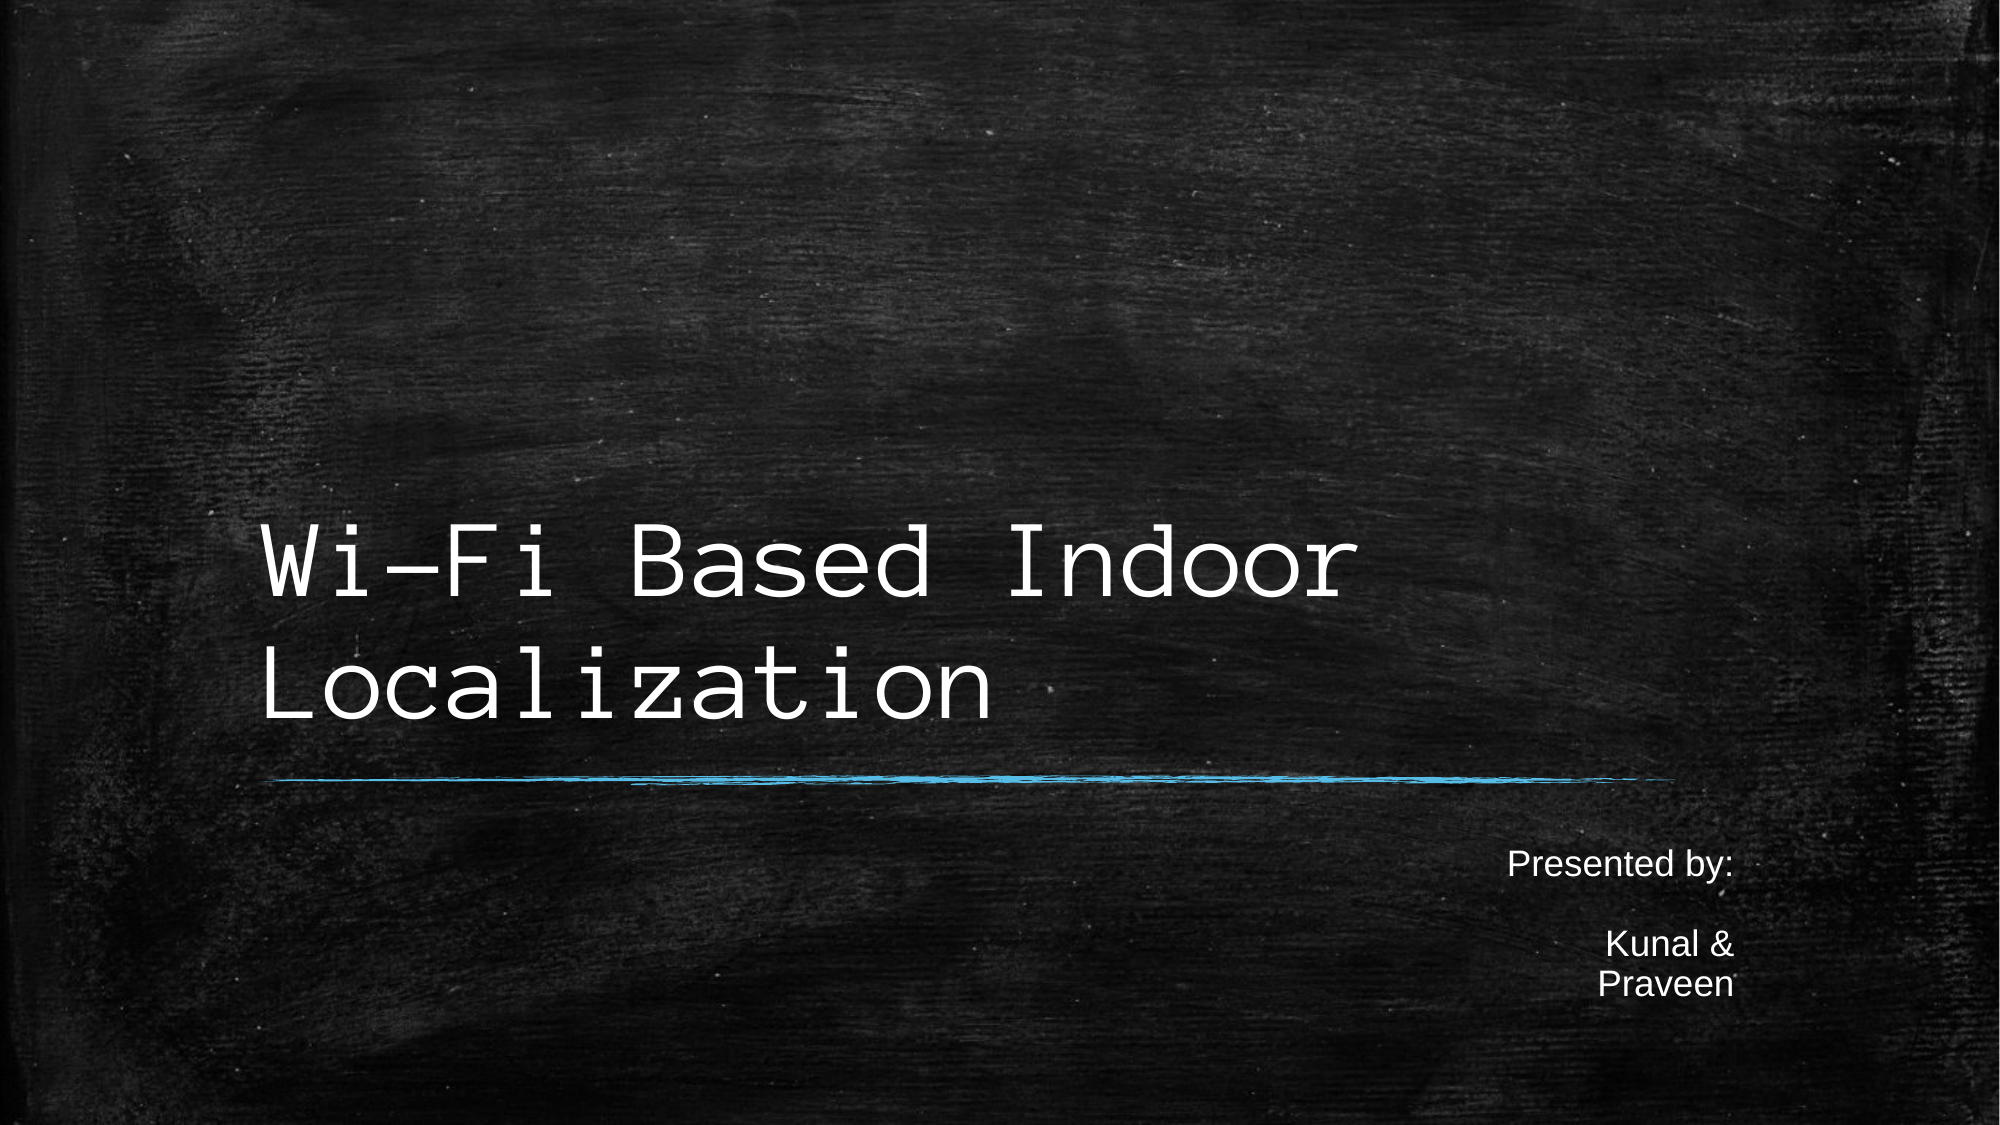

# Wi-Fi Based Indoor Localization
Presented by:

Kunal &
Praveen